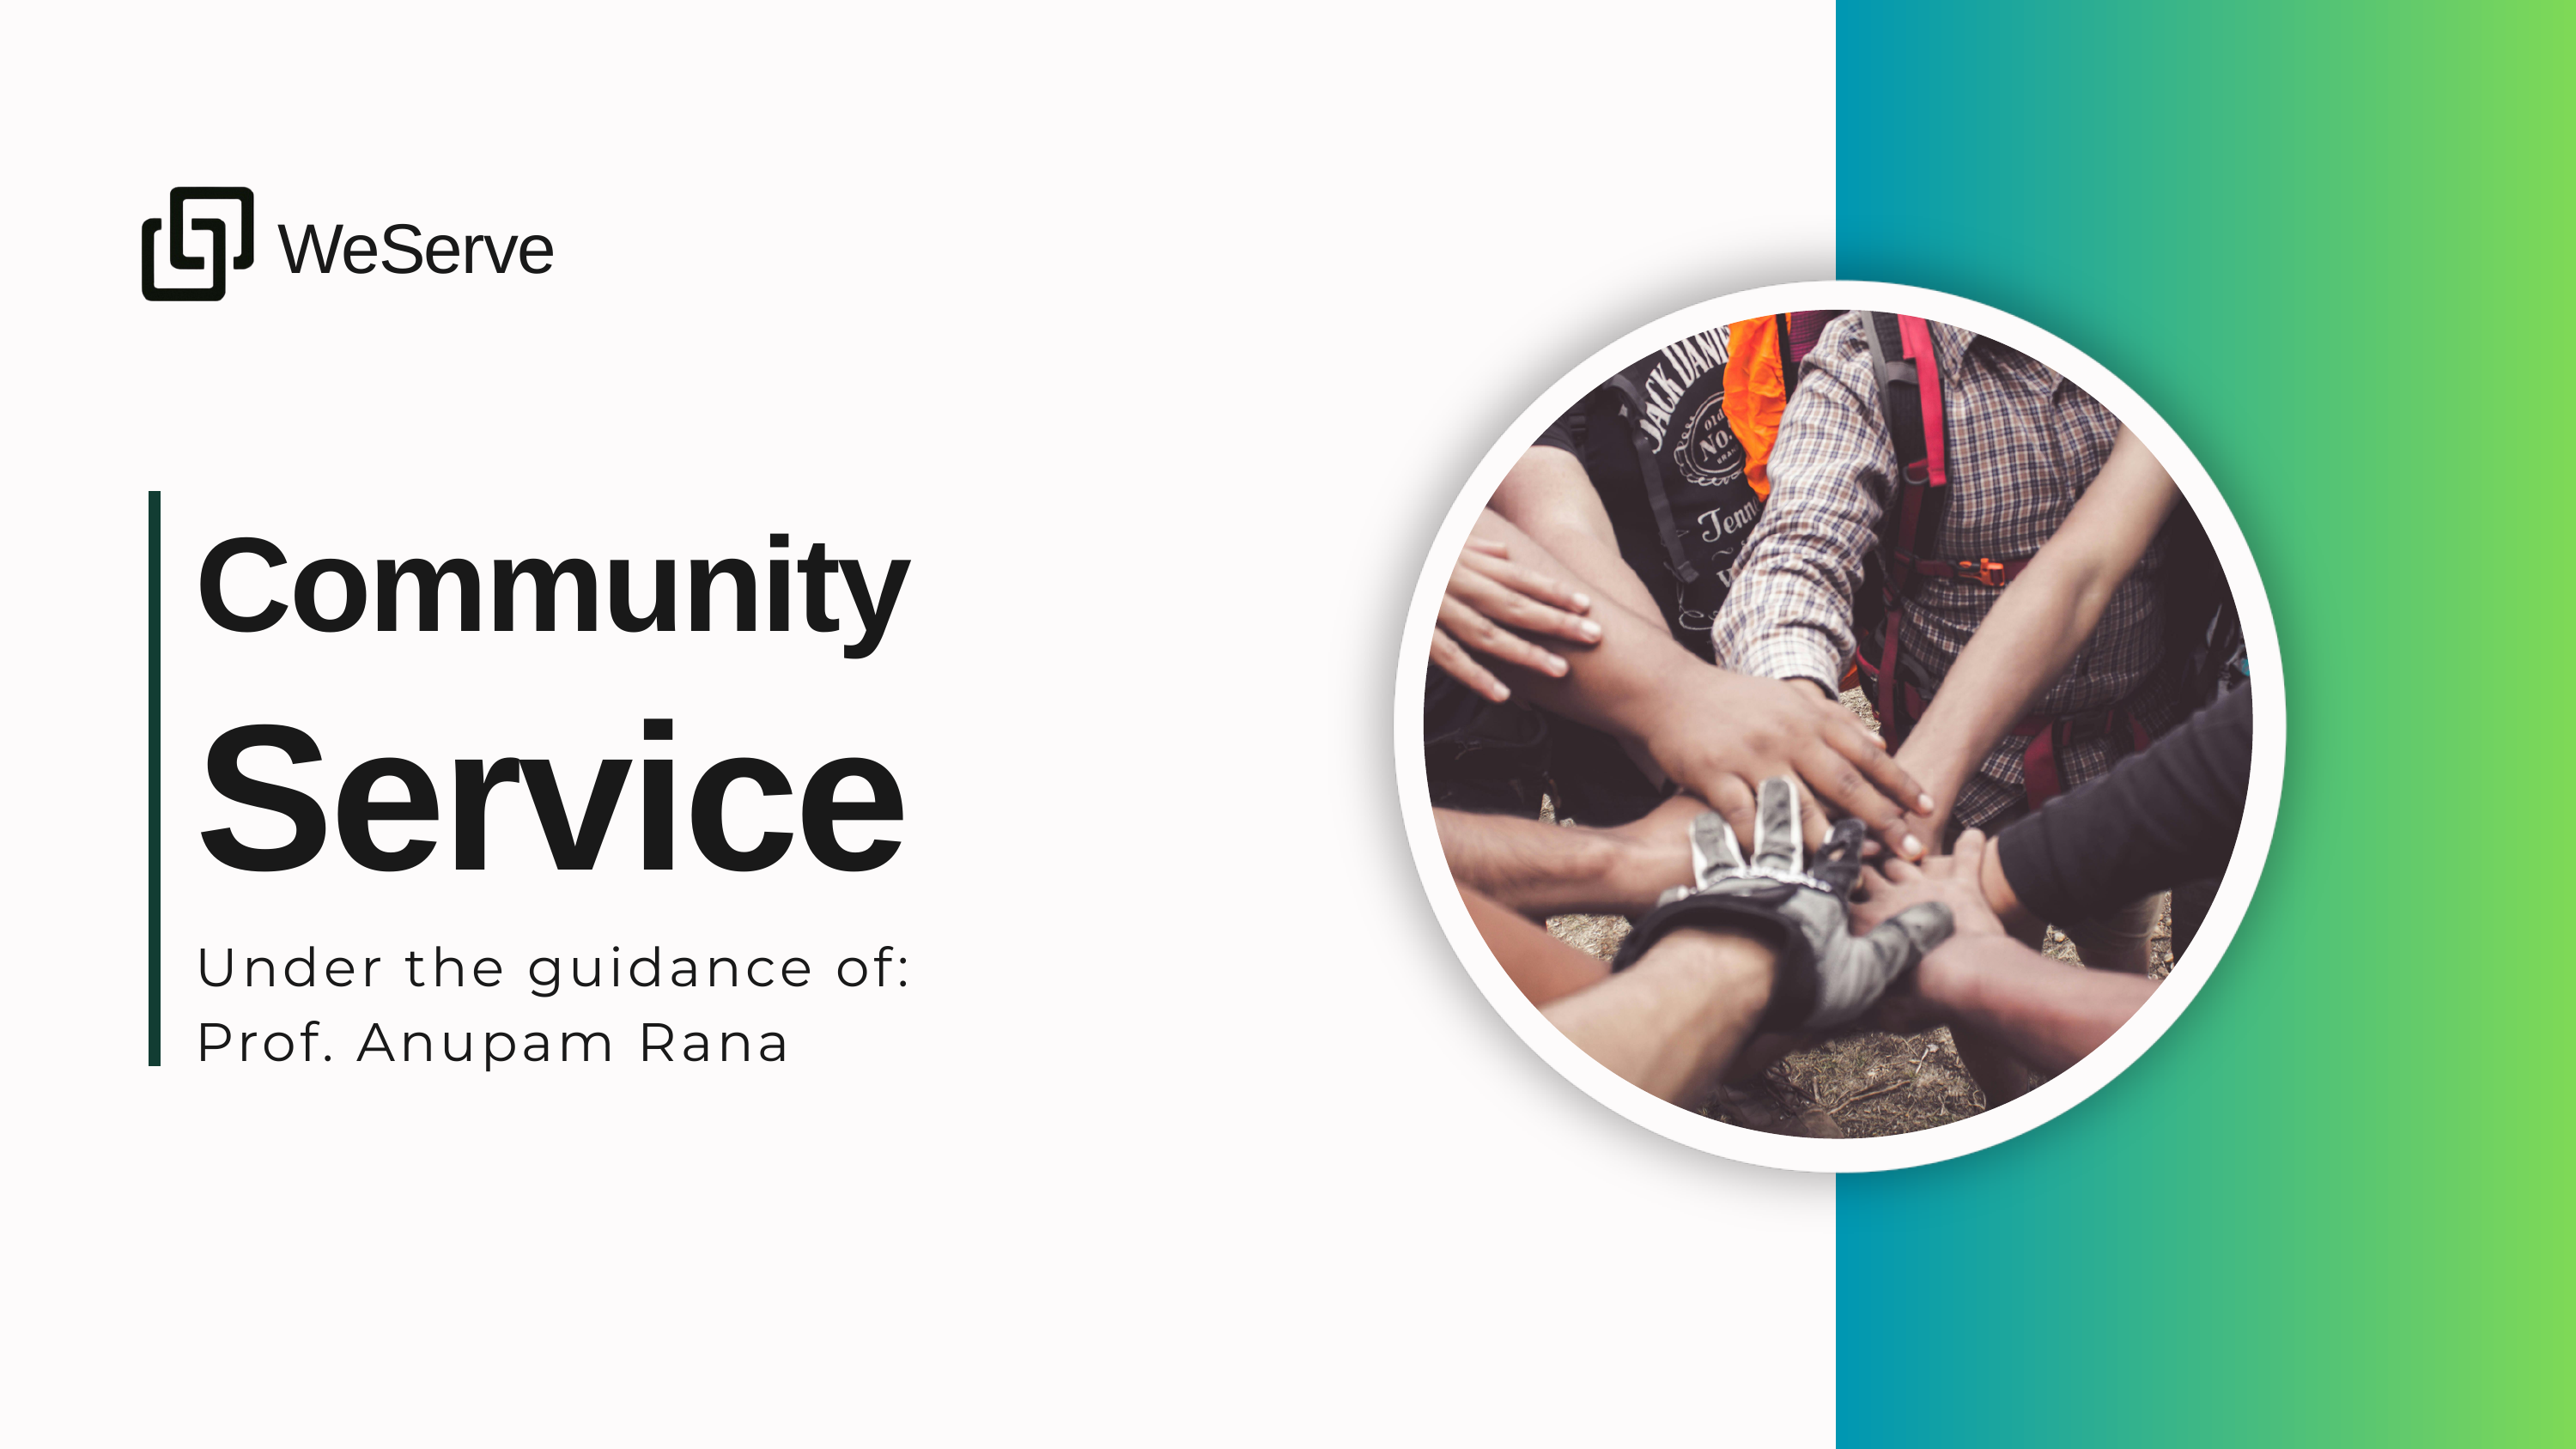

WeServe

Community

Service
Under the guidance of: Prof. Anupam Rana